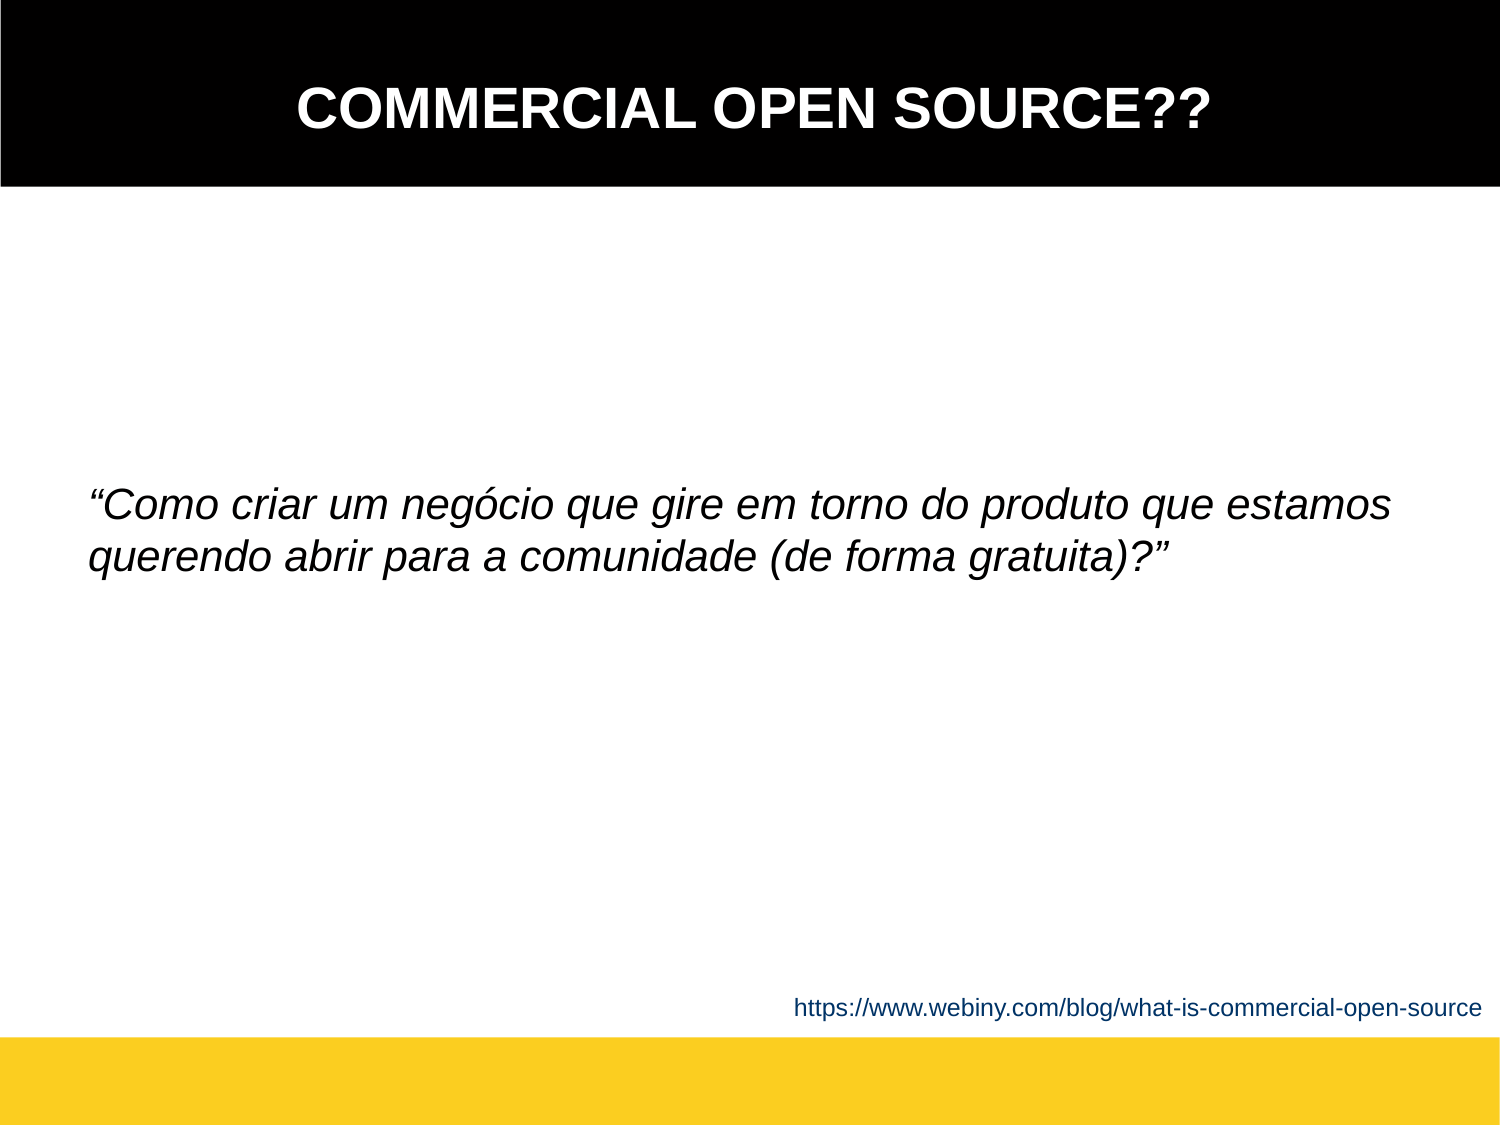

# Commercial Open Source??

“Como criar um negócio que gire em torno do produto que estamos querendo abrir para a comunidade (de forma gratuita)?”
https://www.webiny.com/blog/what-is-commercial-open-source